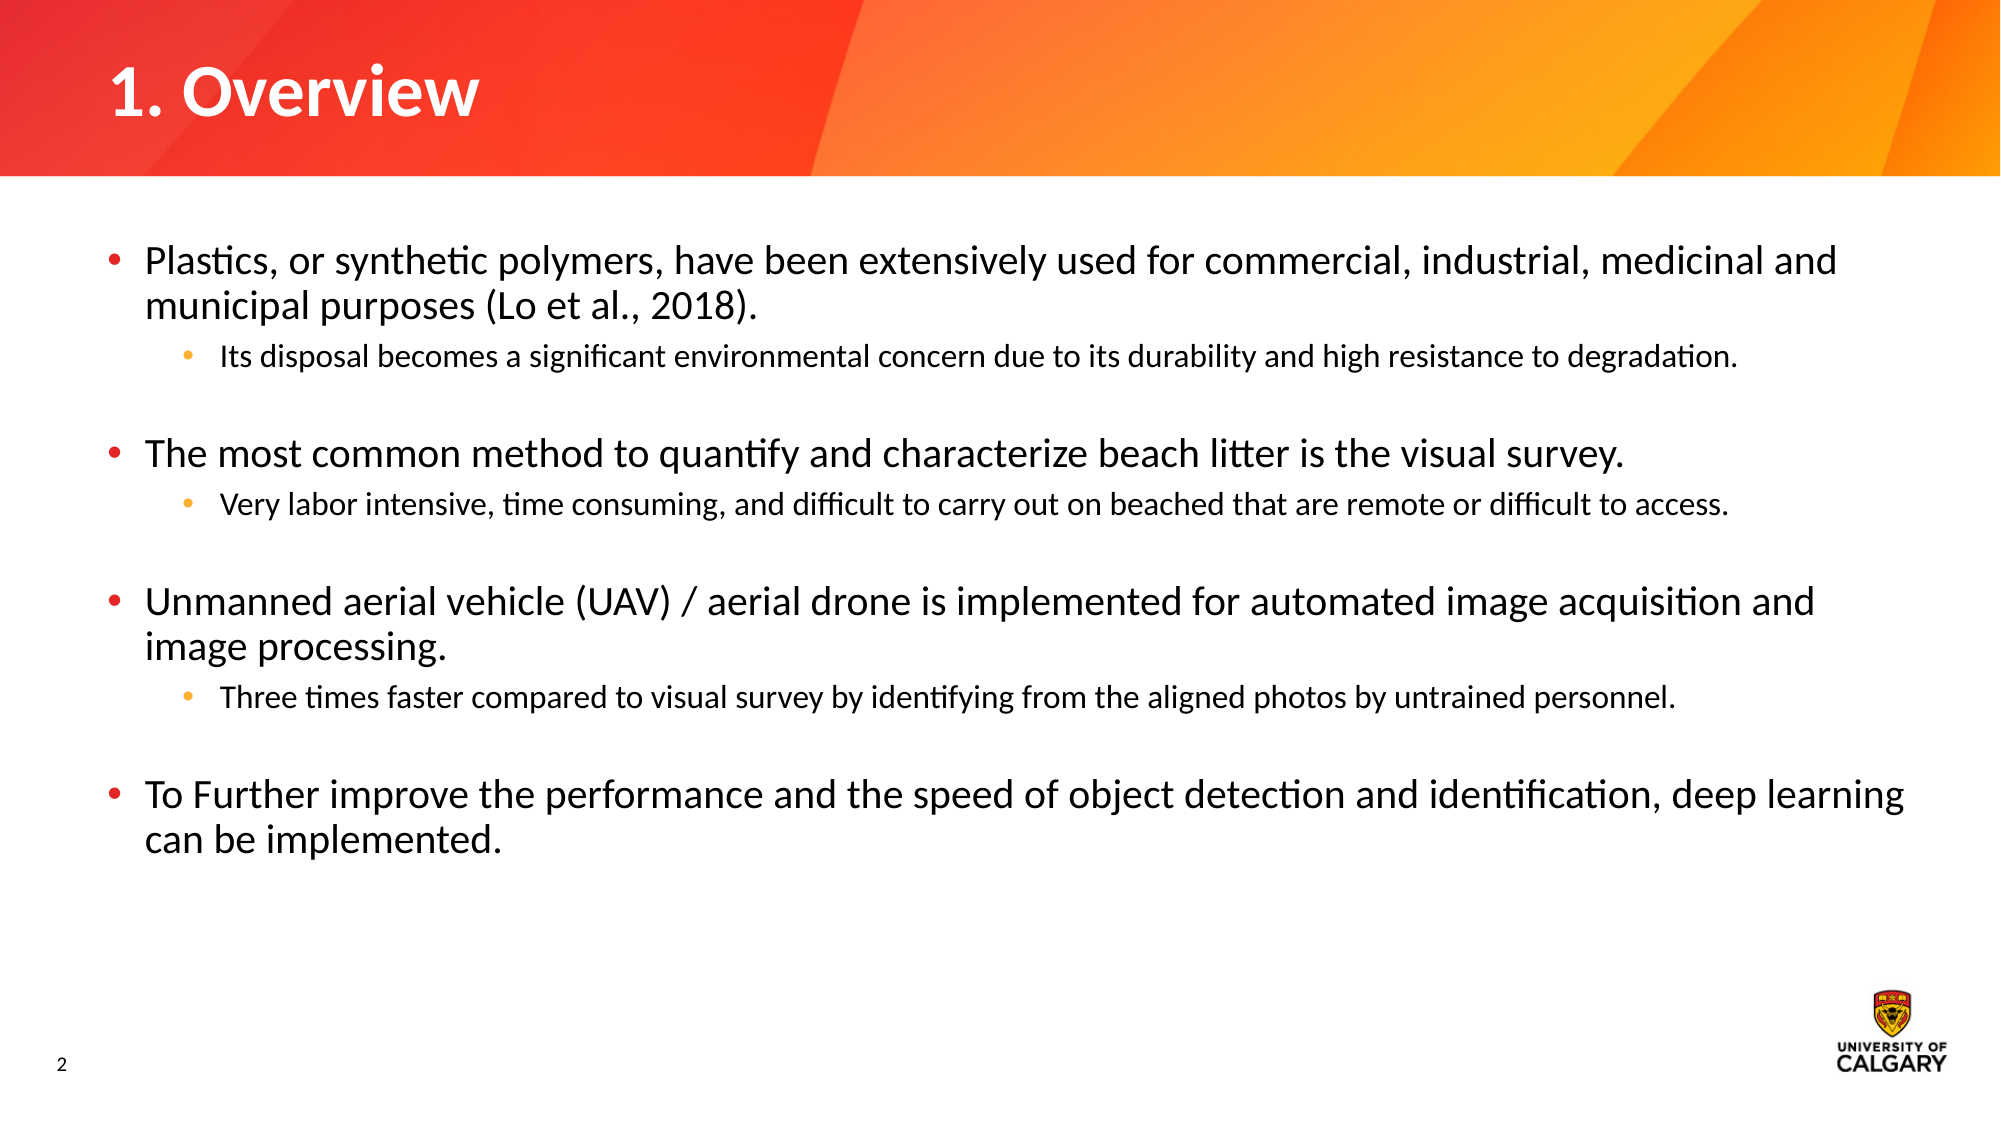

# 1. Overview
Plastics, or synthetic polymers, have been extensively used for commercial, industrial, medicinal and municipal purposes (Lo et al., 2018).
Its disposal becomes a significant environmental concern due to its durability and high resistance to degradation.
The most common method to quantify and characterize beach litter is the visual survey.
Very labor intensive, time consuming, and difficult to carry out on beached that are remote or difficult to access.
Unmanned aerial vehicle (UAV) / aerial drone is implemented for automated image acquisition and image processing.
Three times faster compared to visual survey by identifying from the aligned photos by untrained personnel.
To Further improve the performance and the speed of object detection and identification, deep learning can be implemented.

2